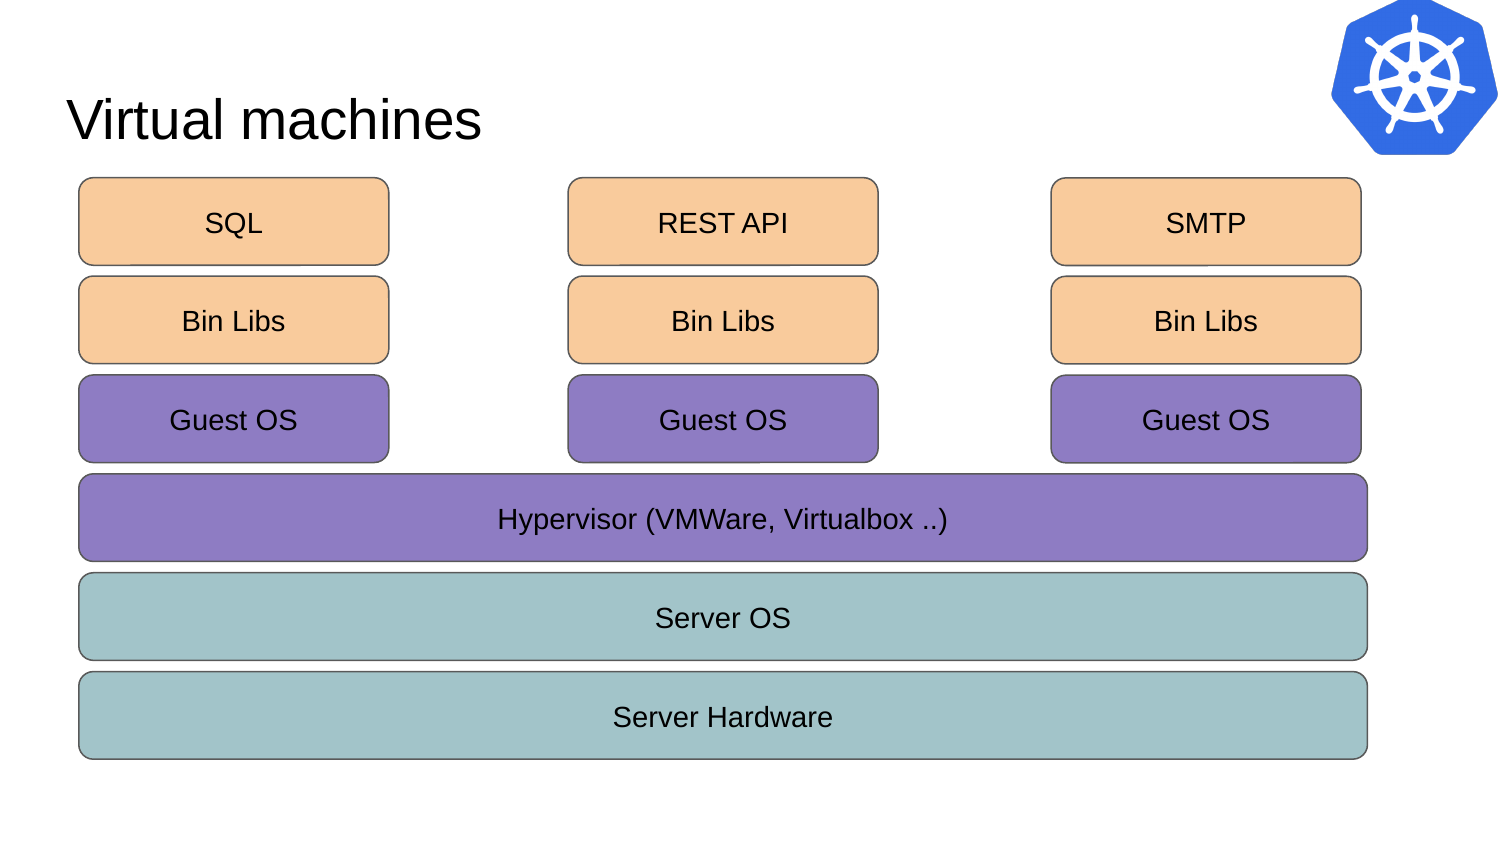

# Virtual machines
REST API
SQL
SMTP
Bin Libs
Bin Libs
Bin Libs
Guest OS
Guest OS
Guest OS
Hypervisor (VMWare, Virtualbox ..)
Server OS
Server Hardware